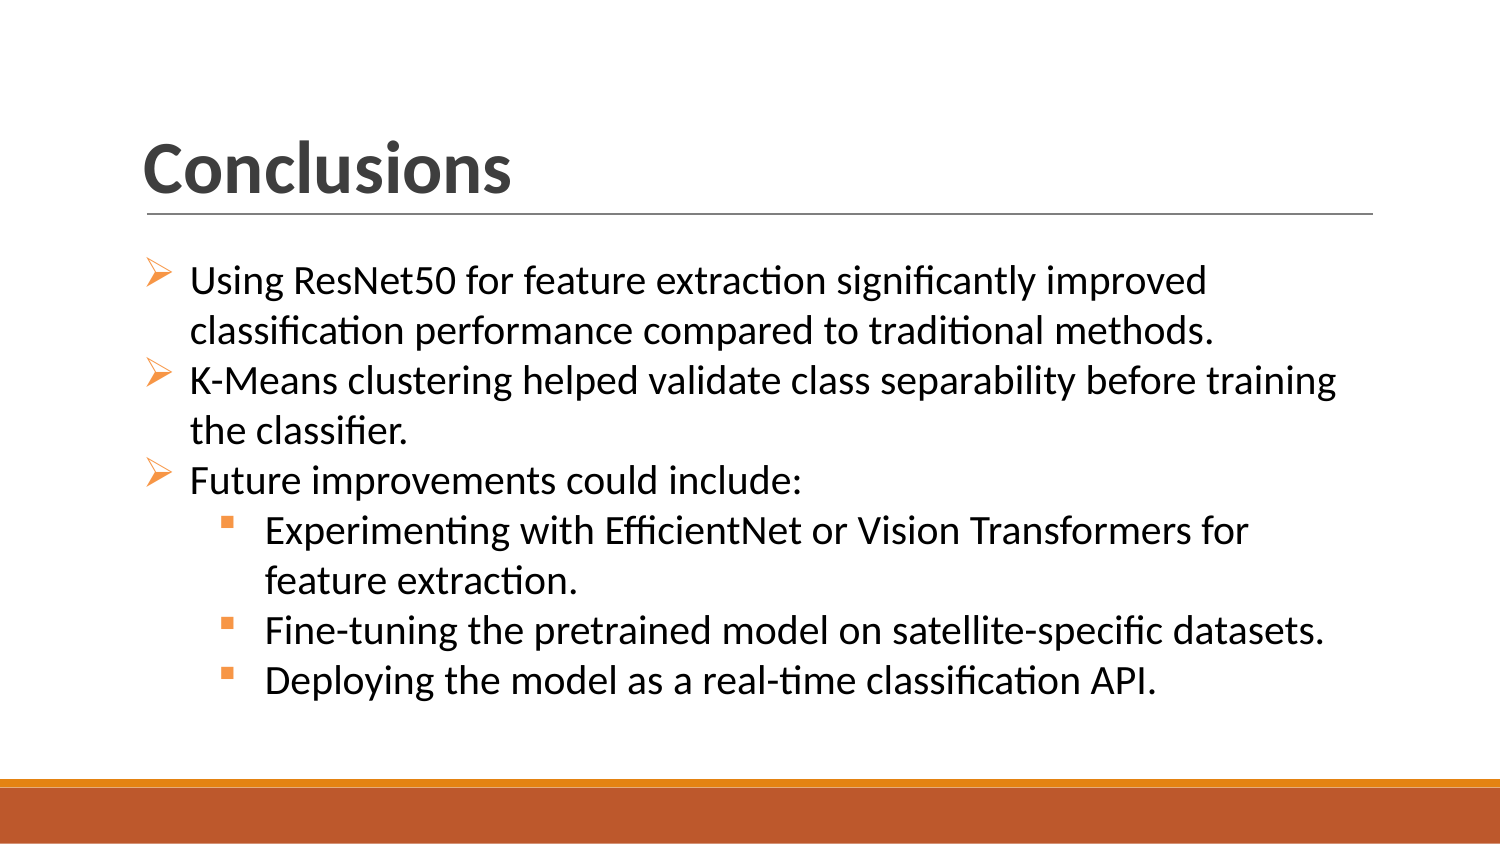

# Conclusions
Using ResNet50 for feature extraction significantly improved classification performance compared to traditional methods.
K-Means clustering helped validate class separability before training the classifier.
Future improvements could include:
Experimenting with EfficientNet or Vision Transformers for feature extraction.
Fine-tuning the pretrained model on satellite-specific datasets.
Deploying the model as a real-time classification API.